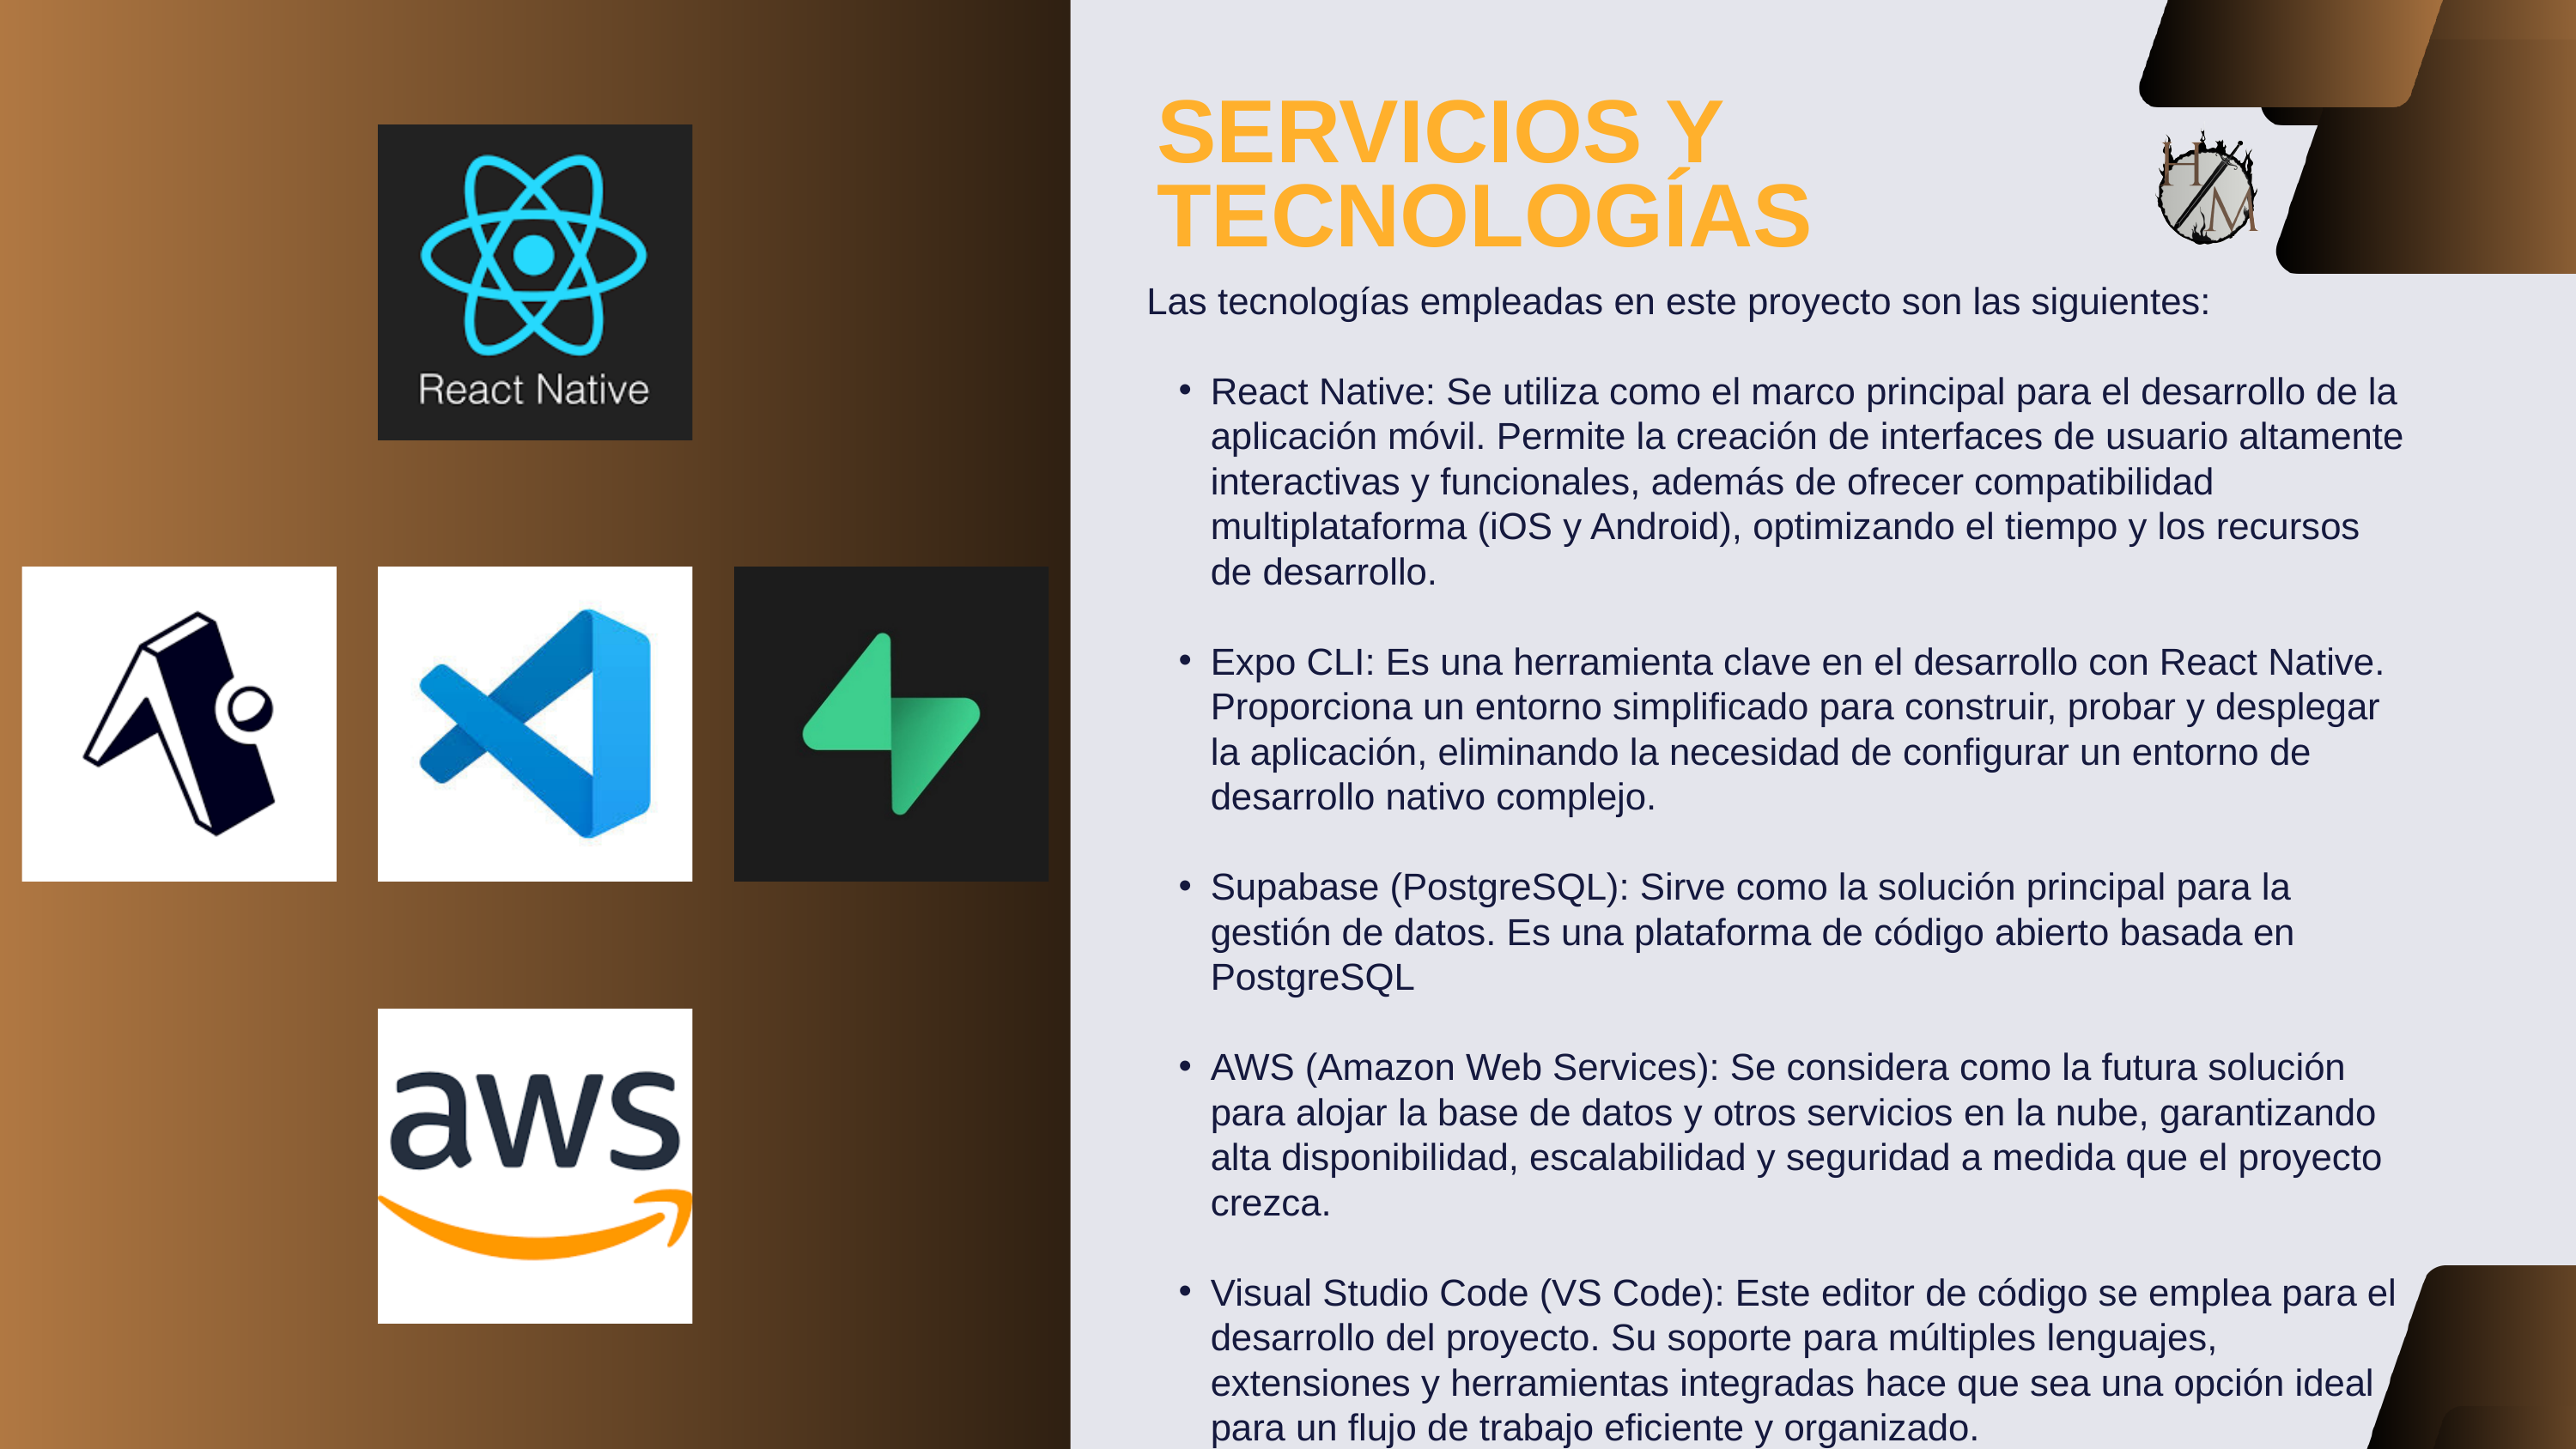

SERVICIOS Y TECNOLOGÍAS

Las tecnologías empleadas en este proyecto son las siguientes:

React Native: Se utiliza como el marco principal para el desarrollo de la aplicación móvil. Permite la creación de interfaces de usuario altamente interactivas y funcionales, además de ofrecer compatibilidad multiplataforma (iOS y Android), optimizando el tiempo y los recursos de desarrollo.

Expo CLI: Es una herramienta clave en el desarrollo con React Native. Proporciona un entorno simplificado para construir, probar y desplegar la aplicación, eliminando la necesidad de configurar un entorno de desarrollo nativo complejo.

Supabase (PostgreSQL): Sirve como la solución principal para la gestión de datos. Es una plataforma de código abierto basada en PostgreSQL

AWS (Amazon Web Services): Se considera como la futura solución para alojar la base de datos y otros servicios en la nube, garantizando alta disponibilidad, escalabilidad y seguridad a medida que el proyecto crezca.

Visual Studio Code (VS Code): Este editor de código se emplea para el desarrollo del proyecto. Su soporte para múltiples lenguajes, extensiones y herramientas integradas hace que sea una opción ideal para un flujo de trabajo eficiente y organizado.